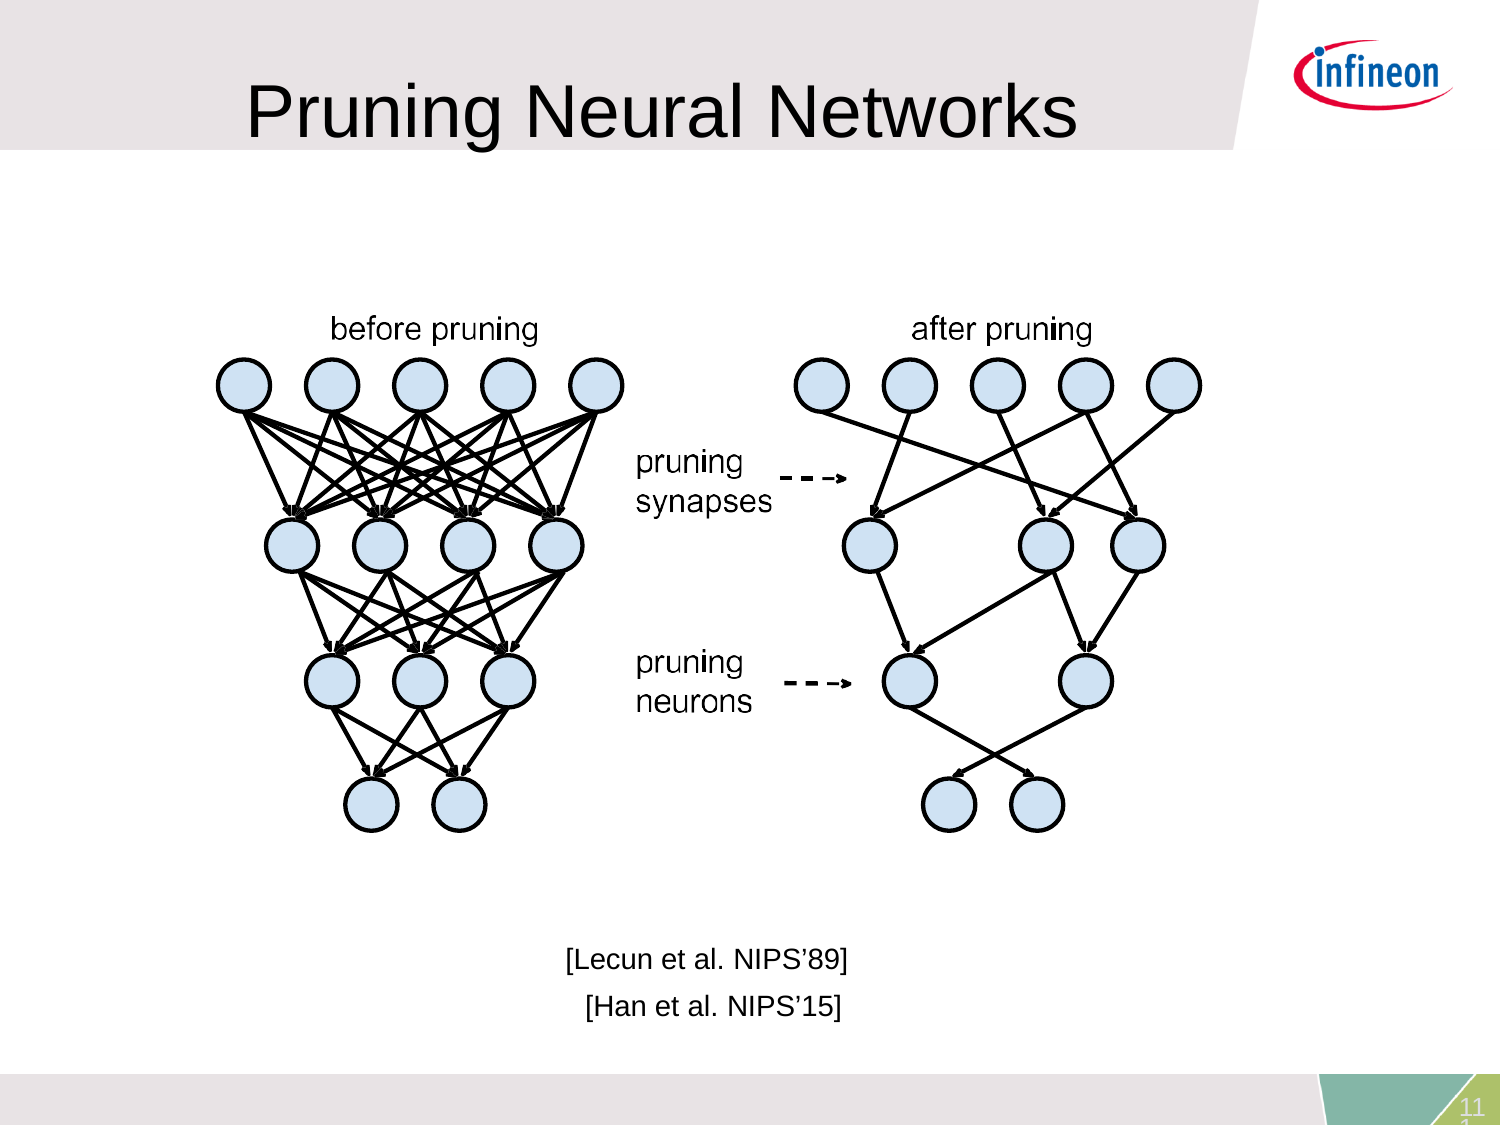

# Pruning Neural Networks

[Lecun et al. NIPS’89]  [Han et al. NIPS’15]
111